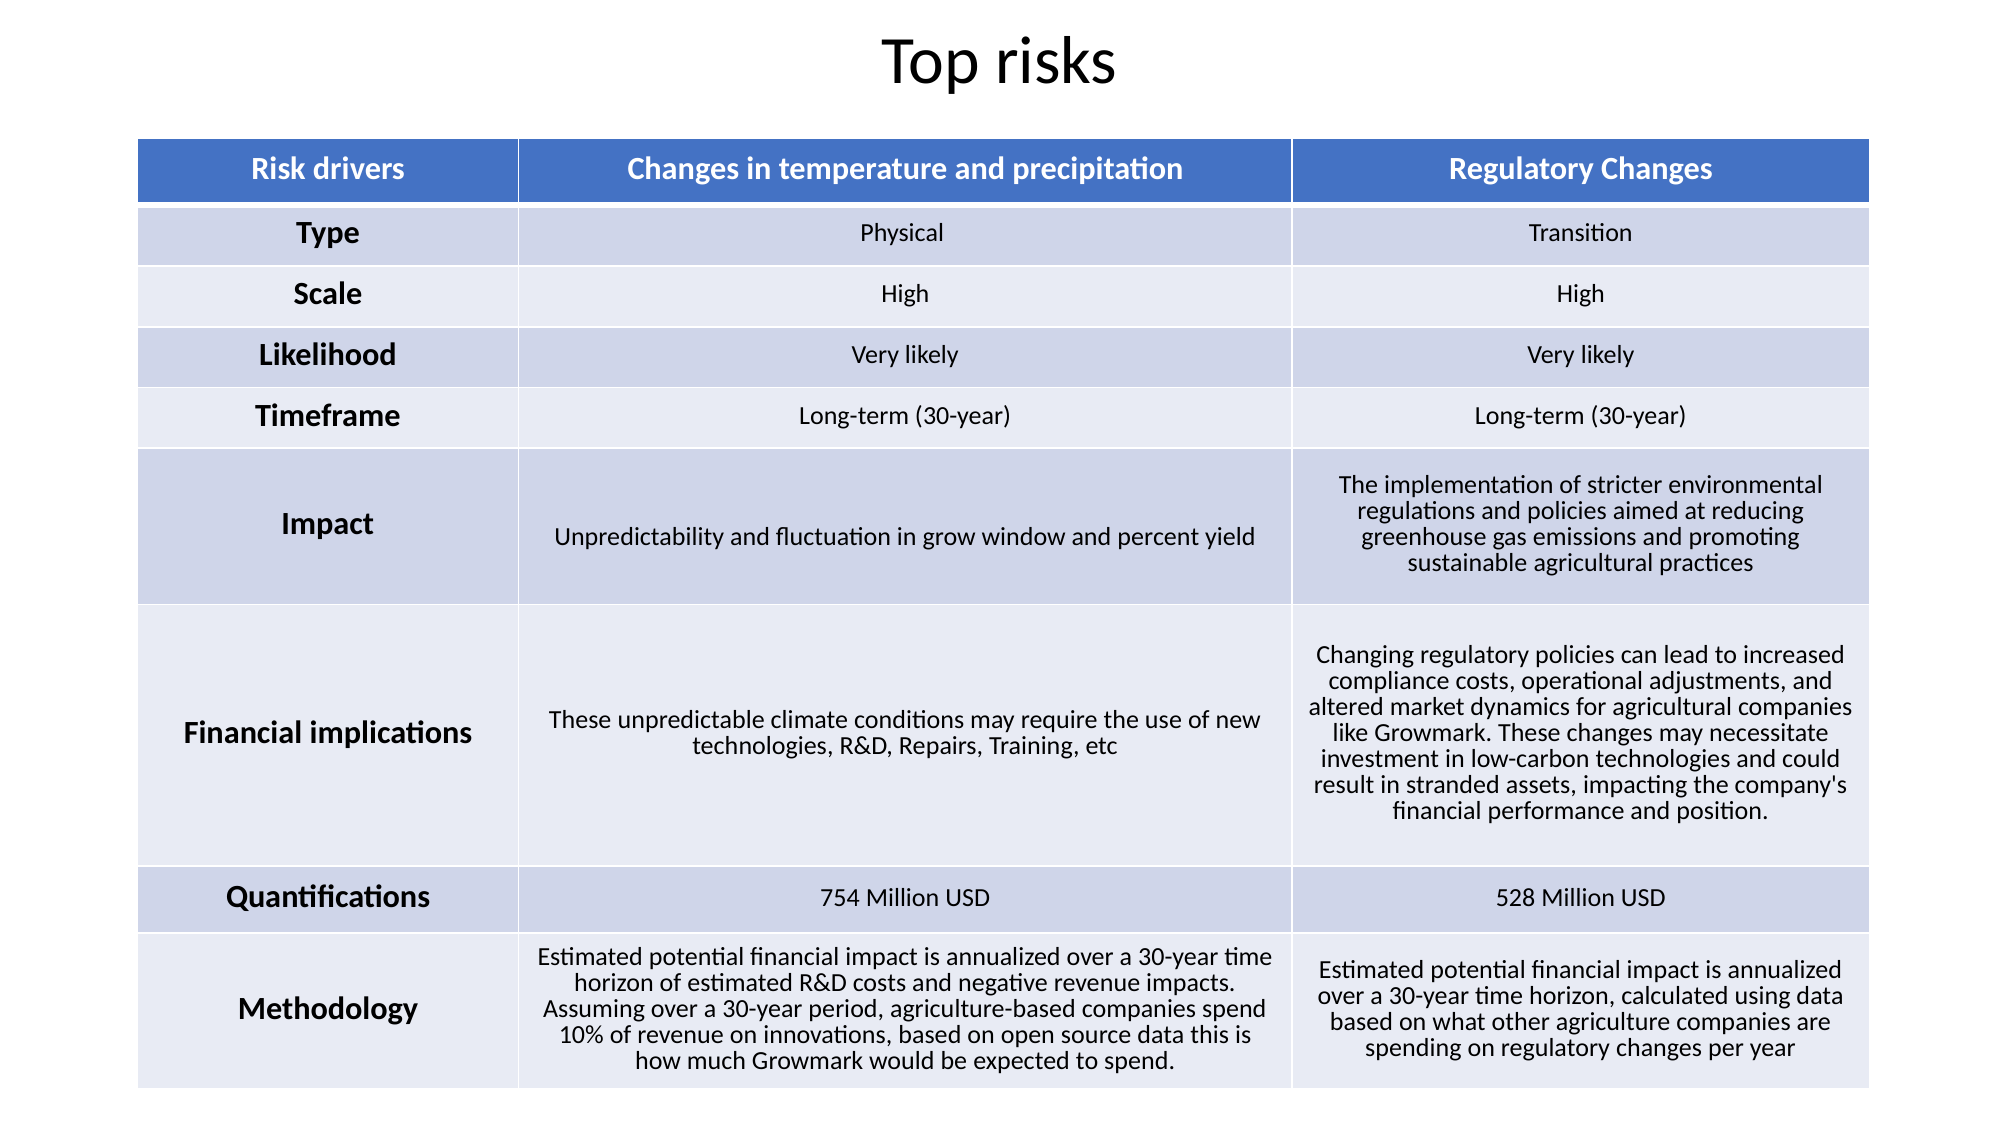

# Top risks
| Risk drivers | Changes in temperature and precipitation | Regulatory Changes |
| --- | --- | --- |
| Type | Physical | Transition |
| Scale | High | High |
| Likelihood | Very likely | Very likely |
| Timeframe | Long-term (30-year) | Long-term (30-year) |
| Impact | Unpredictability and fluctuation in grow window and percent yield | The implementation of stricter environmental regulations and policies aimed at reducing greenhouse gas emissions and promoting sustainable agricultural practices |
| Financial implications | These unpredictable climate conditions may require the use of new technologies, R&D, Repairs, Training, etc | Changing regulatory policies can lead to increased compliance costs, operational adjustments, and altered market dynamics for agricultural companies like Growmark. These changes may necessitate investment in low-carbon technologies and could result in stranded assets, impacting the company's financial performance and position. |
| Quantifications | 754 Million USD | 528 Million USD |
| Methodology | Estimated potential financial impact is annualized over a 30-year time horizon of estimated R&D costs and negative revenue impacts. Assuming over a 30-year period, agriculture-based companies spend 10% of revenue on innovations, based on open source data this is how much Growmark would be expected to spend. | Estimated potential financial impact is annualized over a 30-year time horizon, calculated using data based on what other agriculture companies are spending on regulatory changes per year |